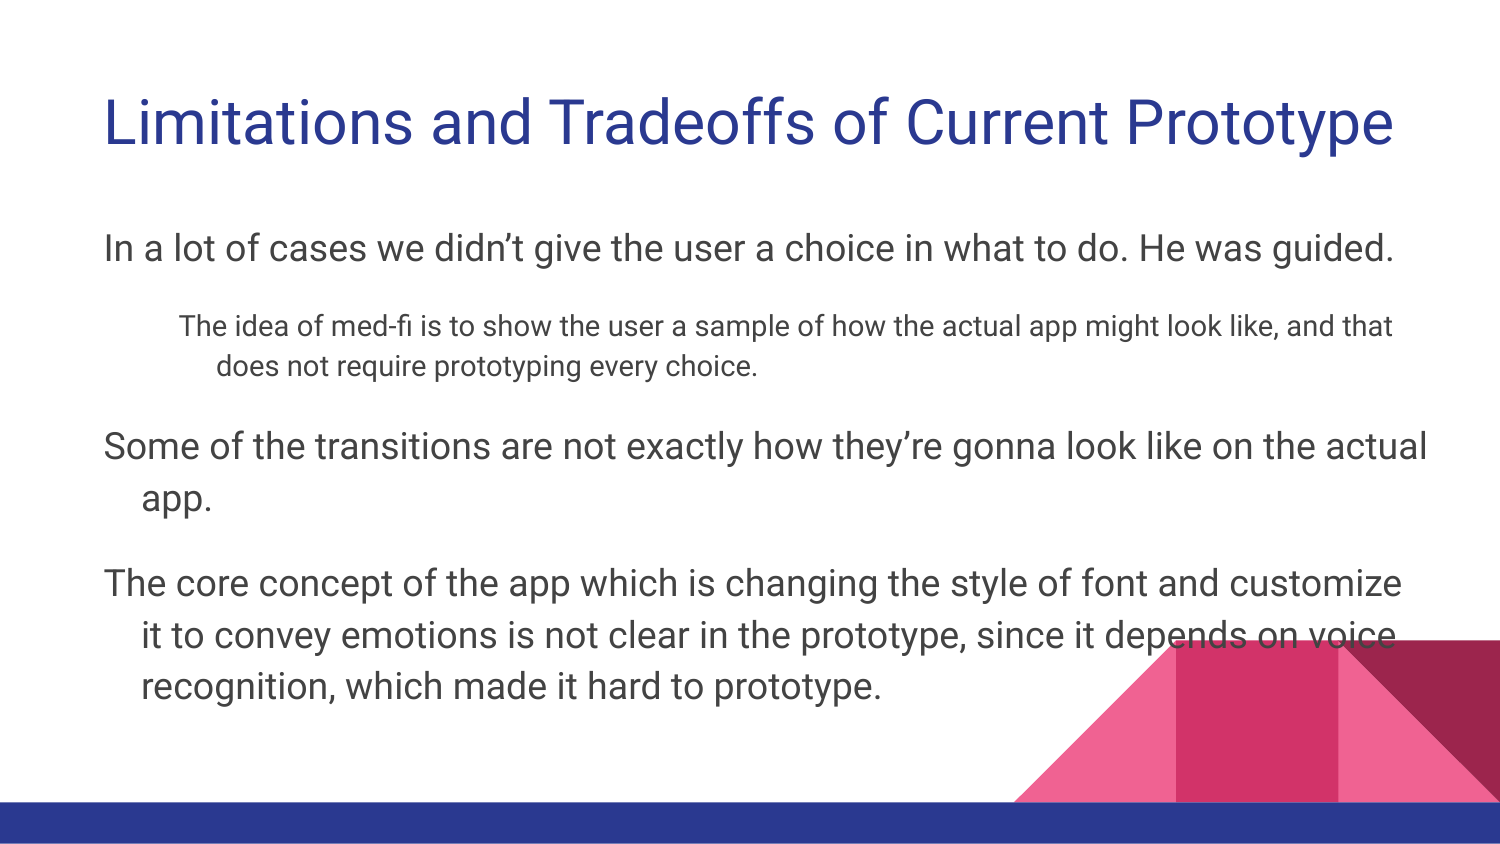

# Limitations and Tradeoffs of Current Prototype
In a lot of cases we didn’t give the user a choice in what to do. He was guided.
The idea of med-fi is to show the user a sample of how the actual app might look like, and that does not require prototyping every choice.
Some of the transitions are not exactly how they’re gonna look like on the actual app.
The core concept of the app which is changing the style of font and customize it to convey emotions is not clear in the prototype, since it depends on voice recognition, which made it hard to prototype.